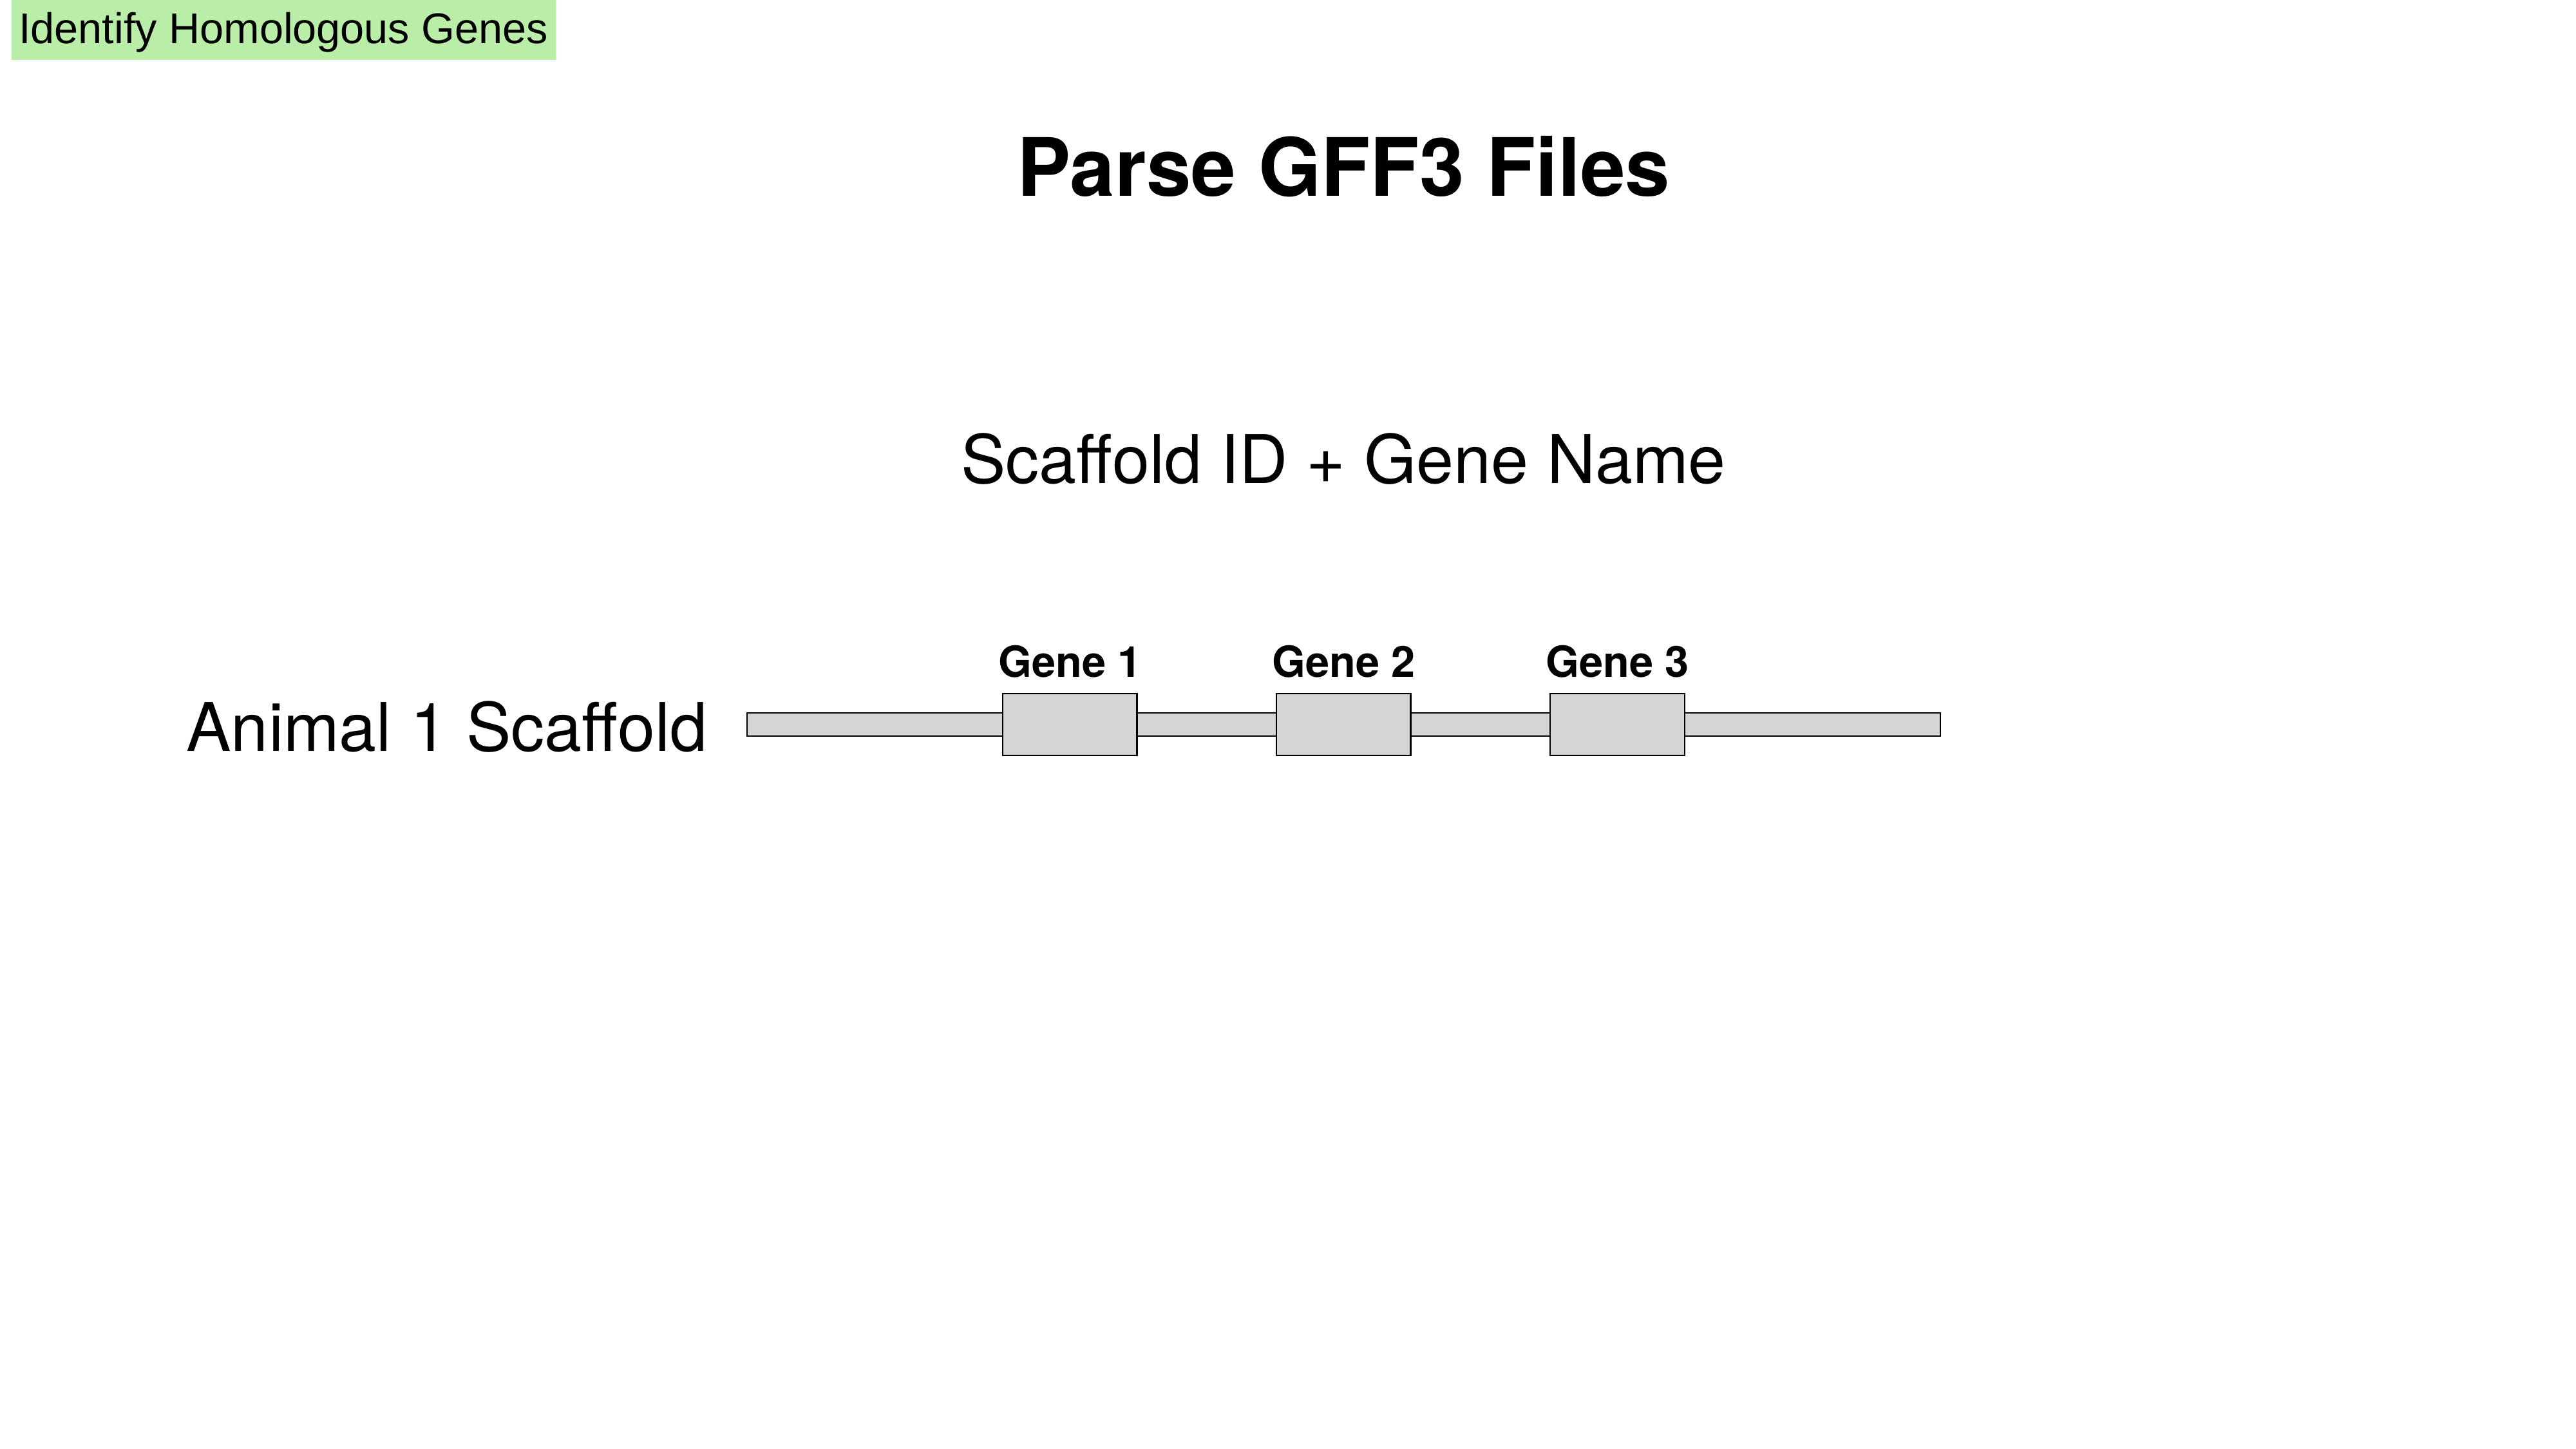

Identify Homologous Genes
Parse GFF3 Files
Scaffold ID + Gene Name
Gene 1
Gene 2
Gene 3
Animal 1 Scaffold